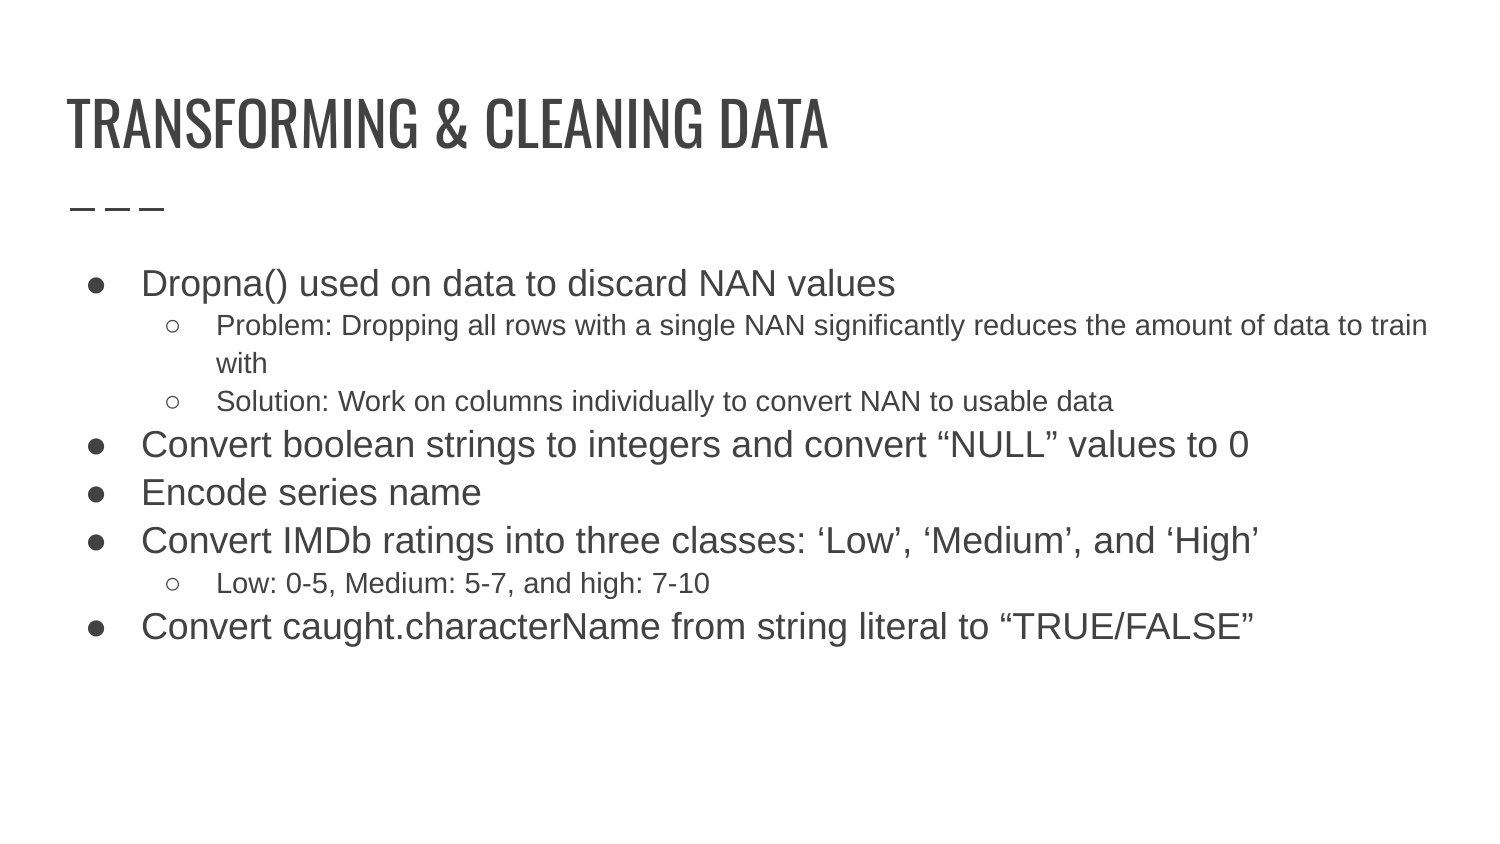

# TRANSFORMING & CLEANING DATA
Dropna() used on data to discard NAN values
Problem: Dropping all rows with a single NAN significantly reduces the amount of data to train with
Solution: Work on columns individually to convert NAN to usable data
Convert boolean strings to integers and convert “NULL” values to 0
Encode series name
Convert IMDb ratings into three classes: ‘Low’, ‘Medium’, and ‘High’
Low: 0-5, Medium: 5-7, and high: 7-10
Convert caught.characterName from string literal to “TRUE/FALSE”